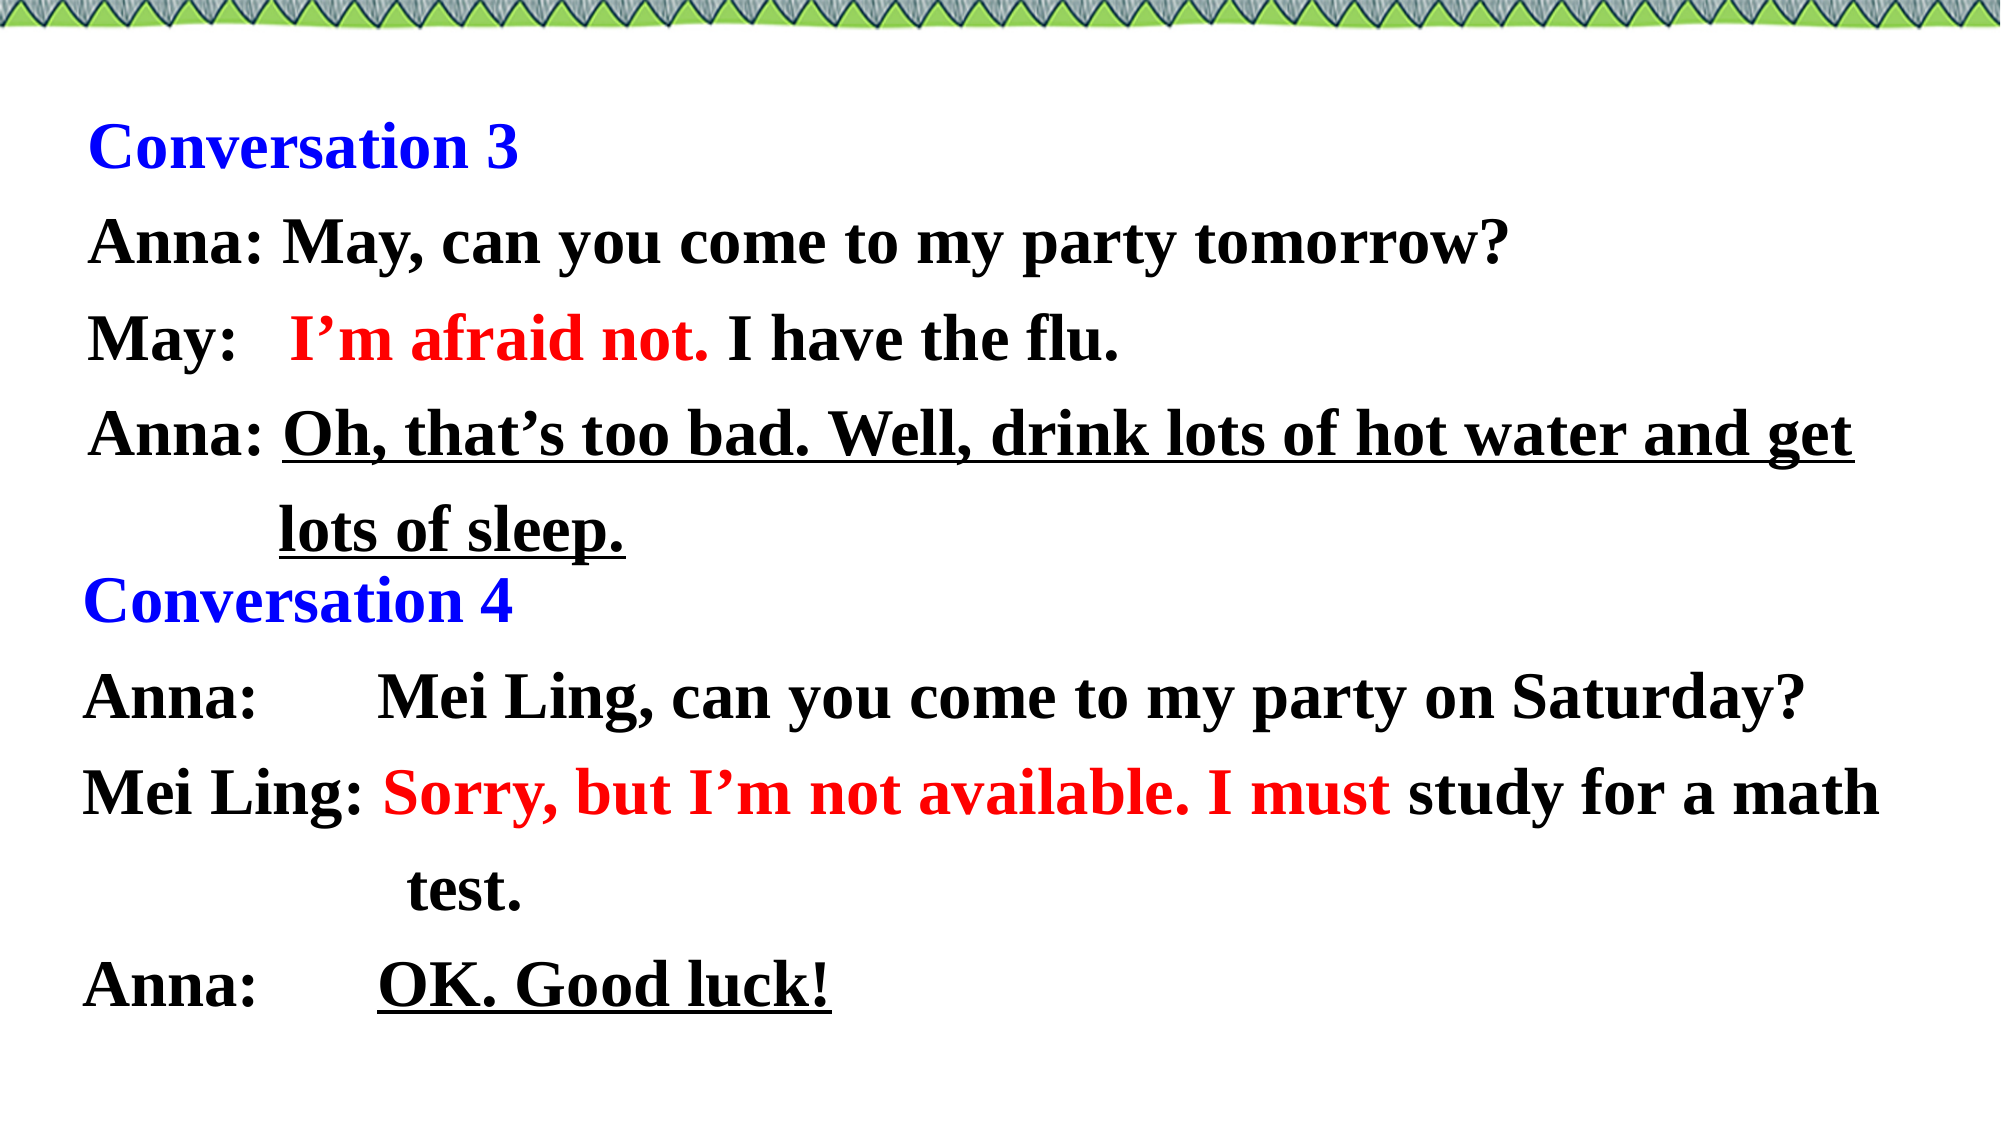

Conversation 3
Anna: May, can you come to my party tomorrow?
May:   I’m afraid not. I have the flu.
Anna: Oh, that’s too bad. Well, drink lots of hot water and get lots of sleep.
Conversation 4
Anna:       Mei Ling, can you come to my party on Saturday?
Mei Ling: Sorry, but I’m not available. I must study for a math test.
Anna:       OK. Good luck!